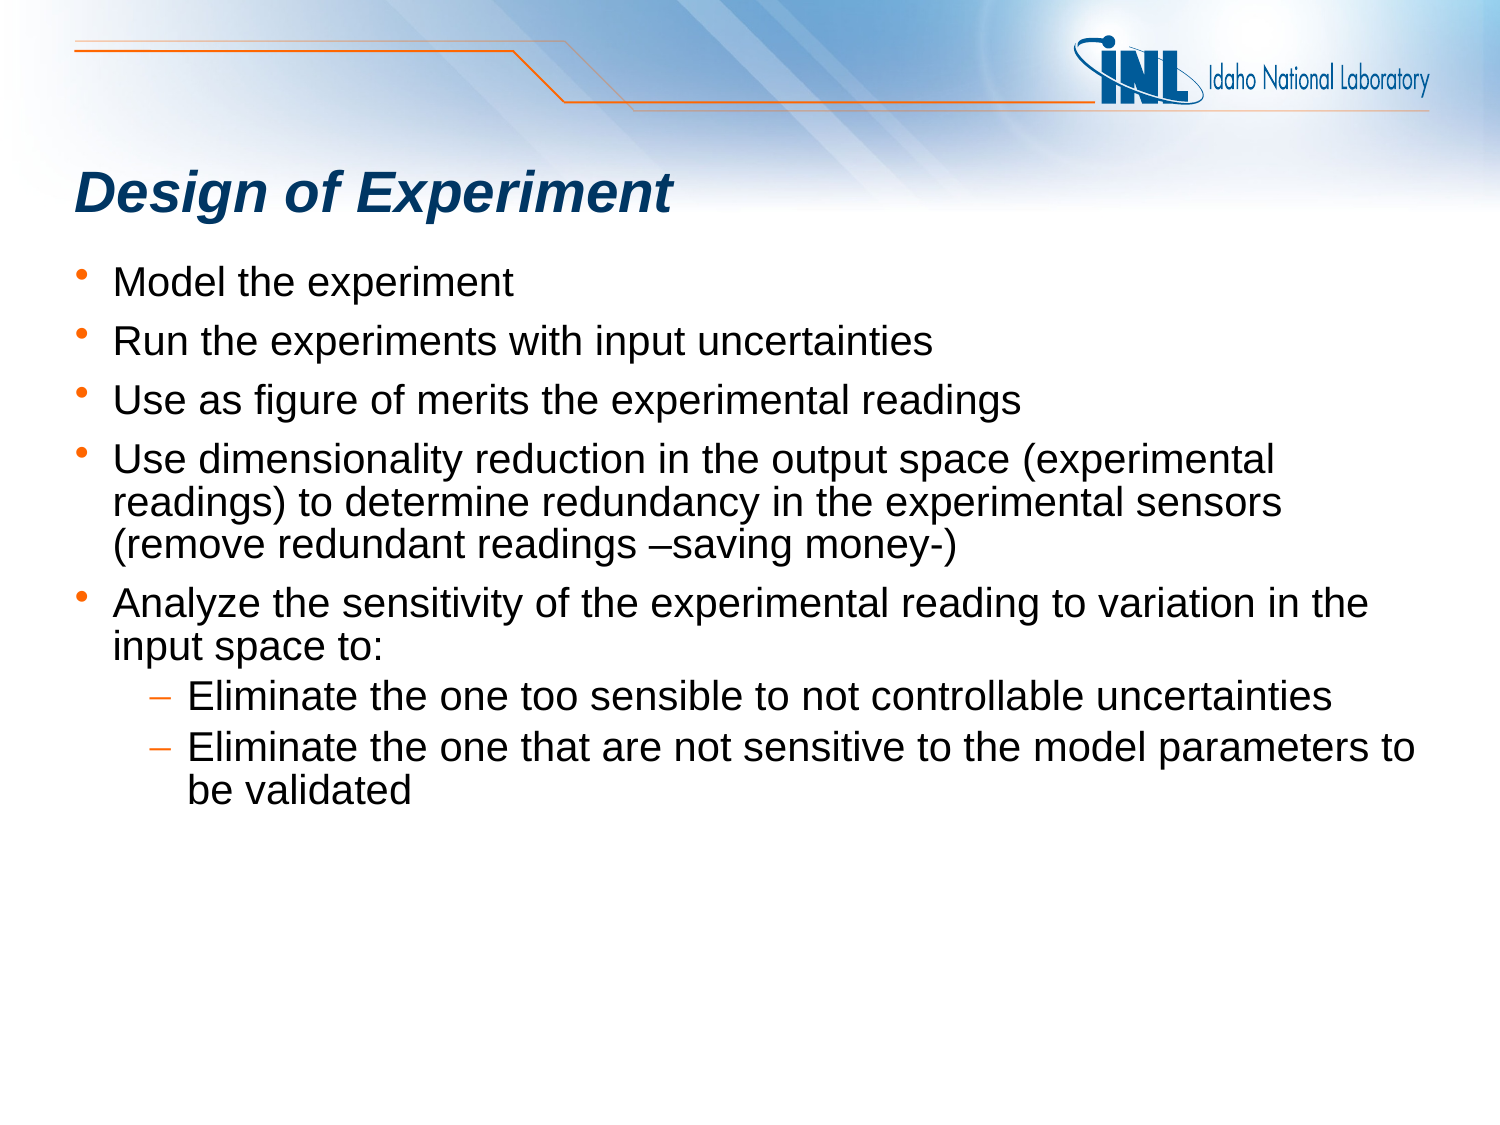

# Design of Experiment
Model the experiment
Run the experiments with input uncertainties
Use as figure of merits the experimental readings
Use dimensionality reduction in the output space (experimental readings) to determine redundancy in the experimental sensors (remove redundant readings –saving money-)
Analyze the sensitivity of the experimental reading to variation in the input space to:
Eliminate the one too sensible to not controllable uncertainties
Eliminate the one that are not sensitive to the model parameters to be validated